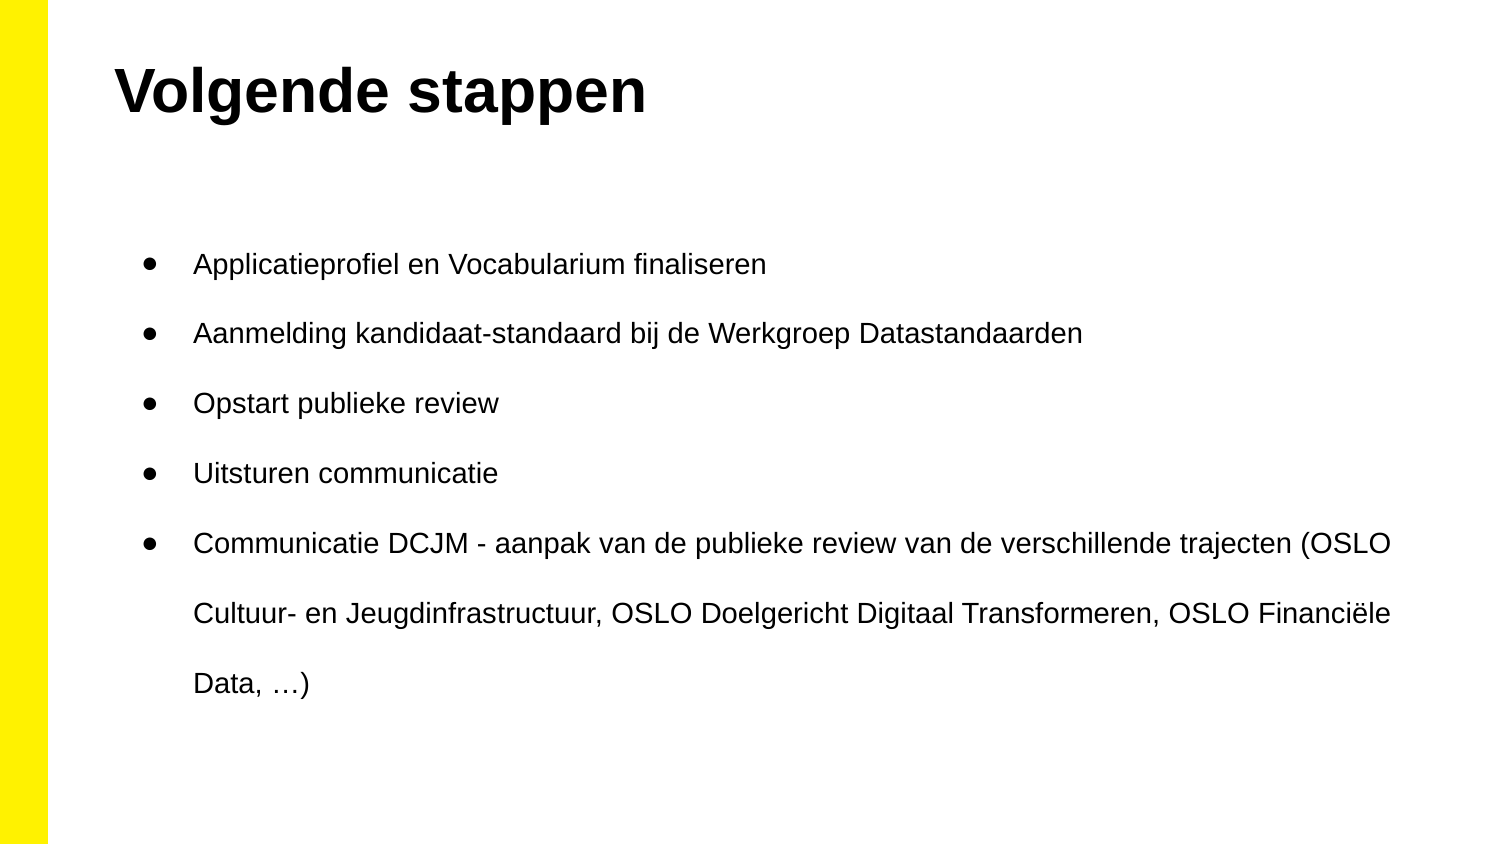

Volgende stappen
Applicatieprofiel en Vocabularium finaliseren
Aanmelding kandidaat-standaard bij de Werkgroep Datastandaarden
Opstart publieke review
Uitsturen communicatie
Communicatie DCJM - aanpak van de publieke review van de verschillende trajecten (OSLO Cultuur- en Jeugdinfrastructuur, OSLO Doelgericht Digitaal Transformeren, OSLO Financiële Data, …)